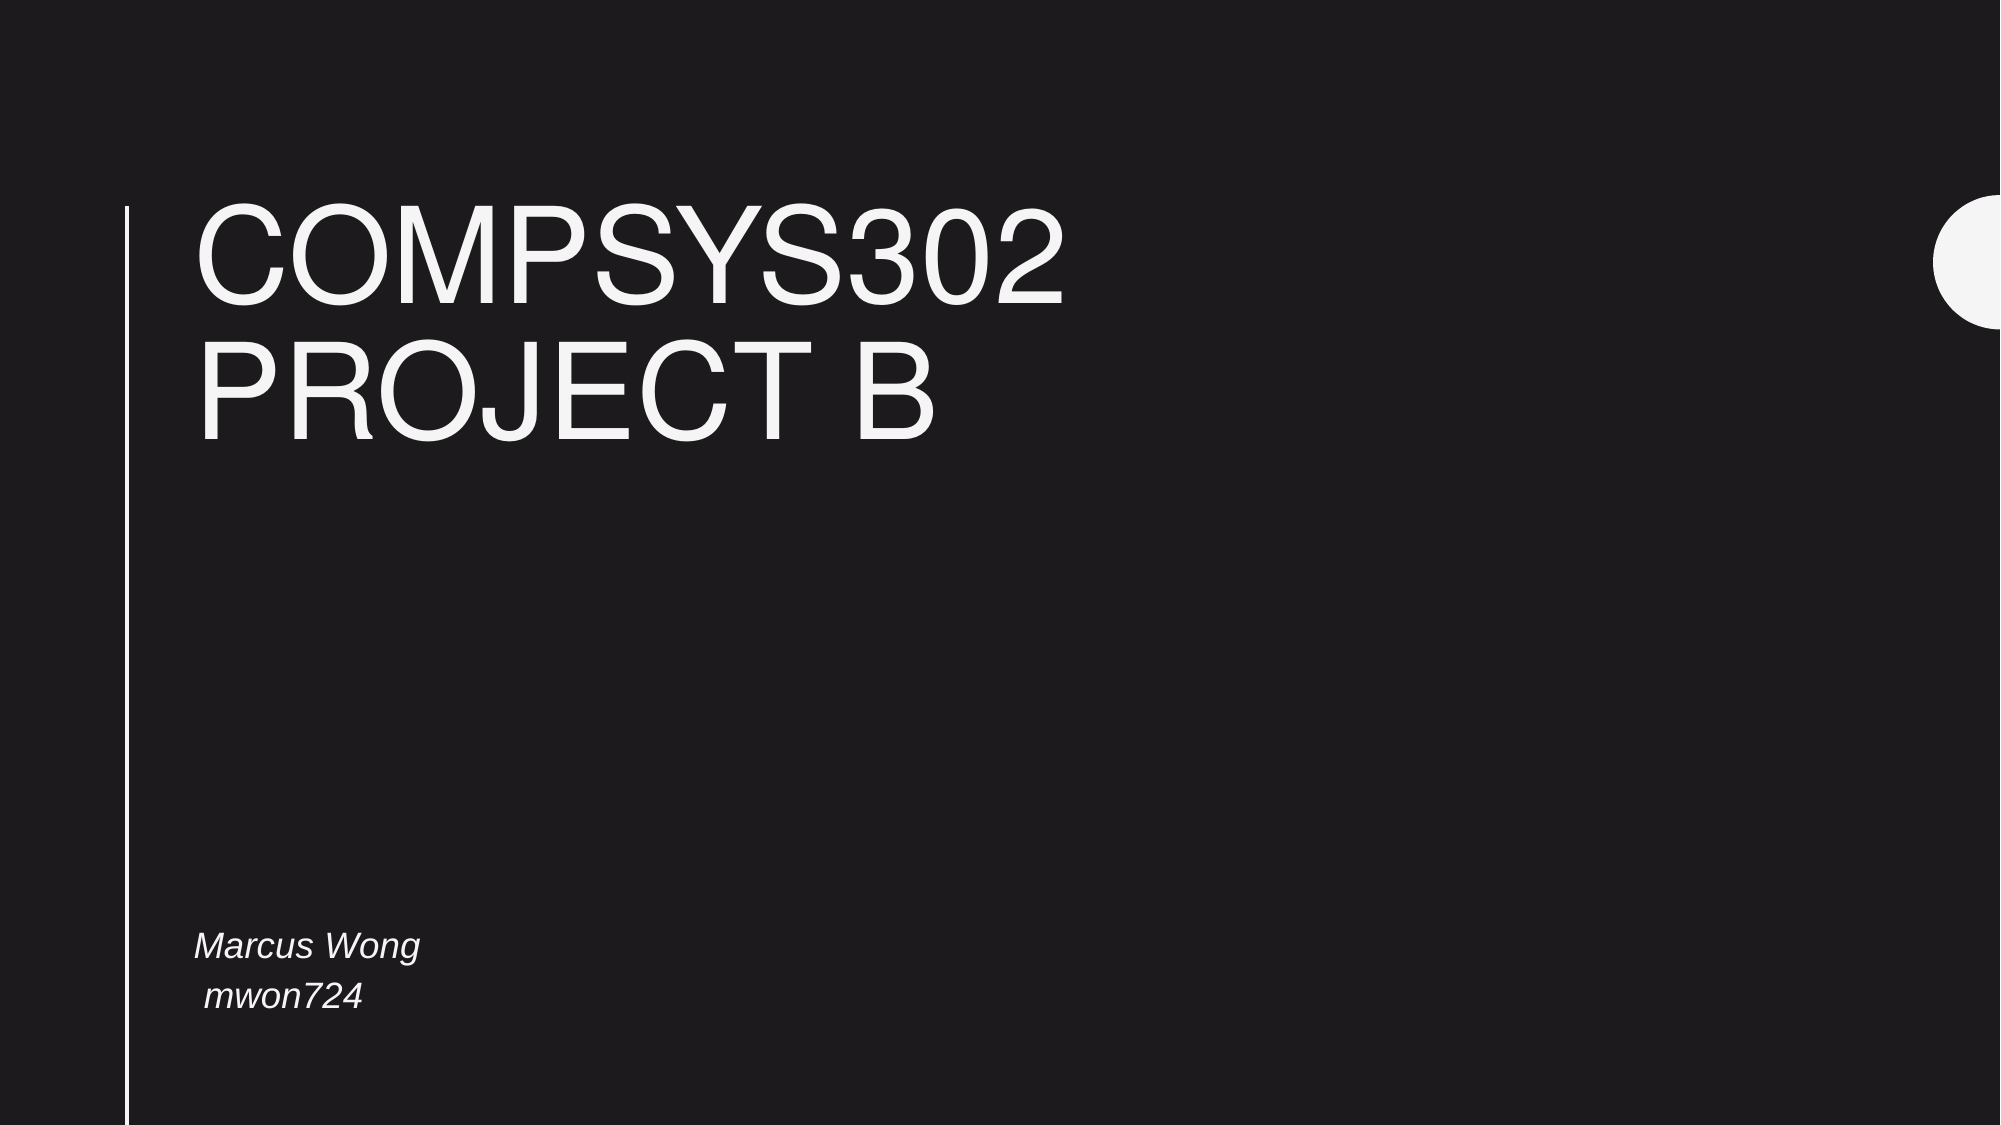

# COMPSYS302 Project B
Marcus Wong
 mwon724